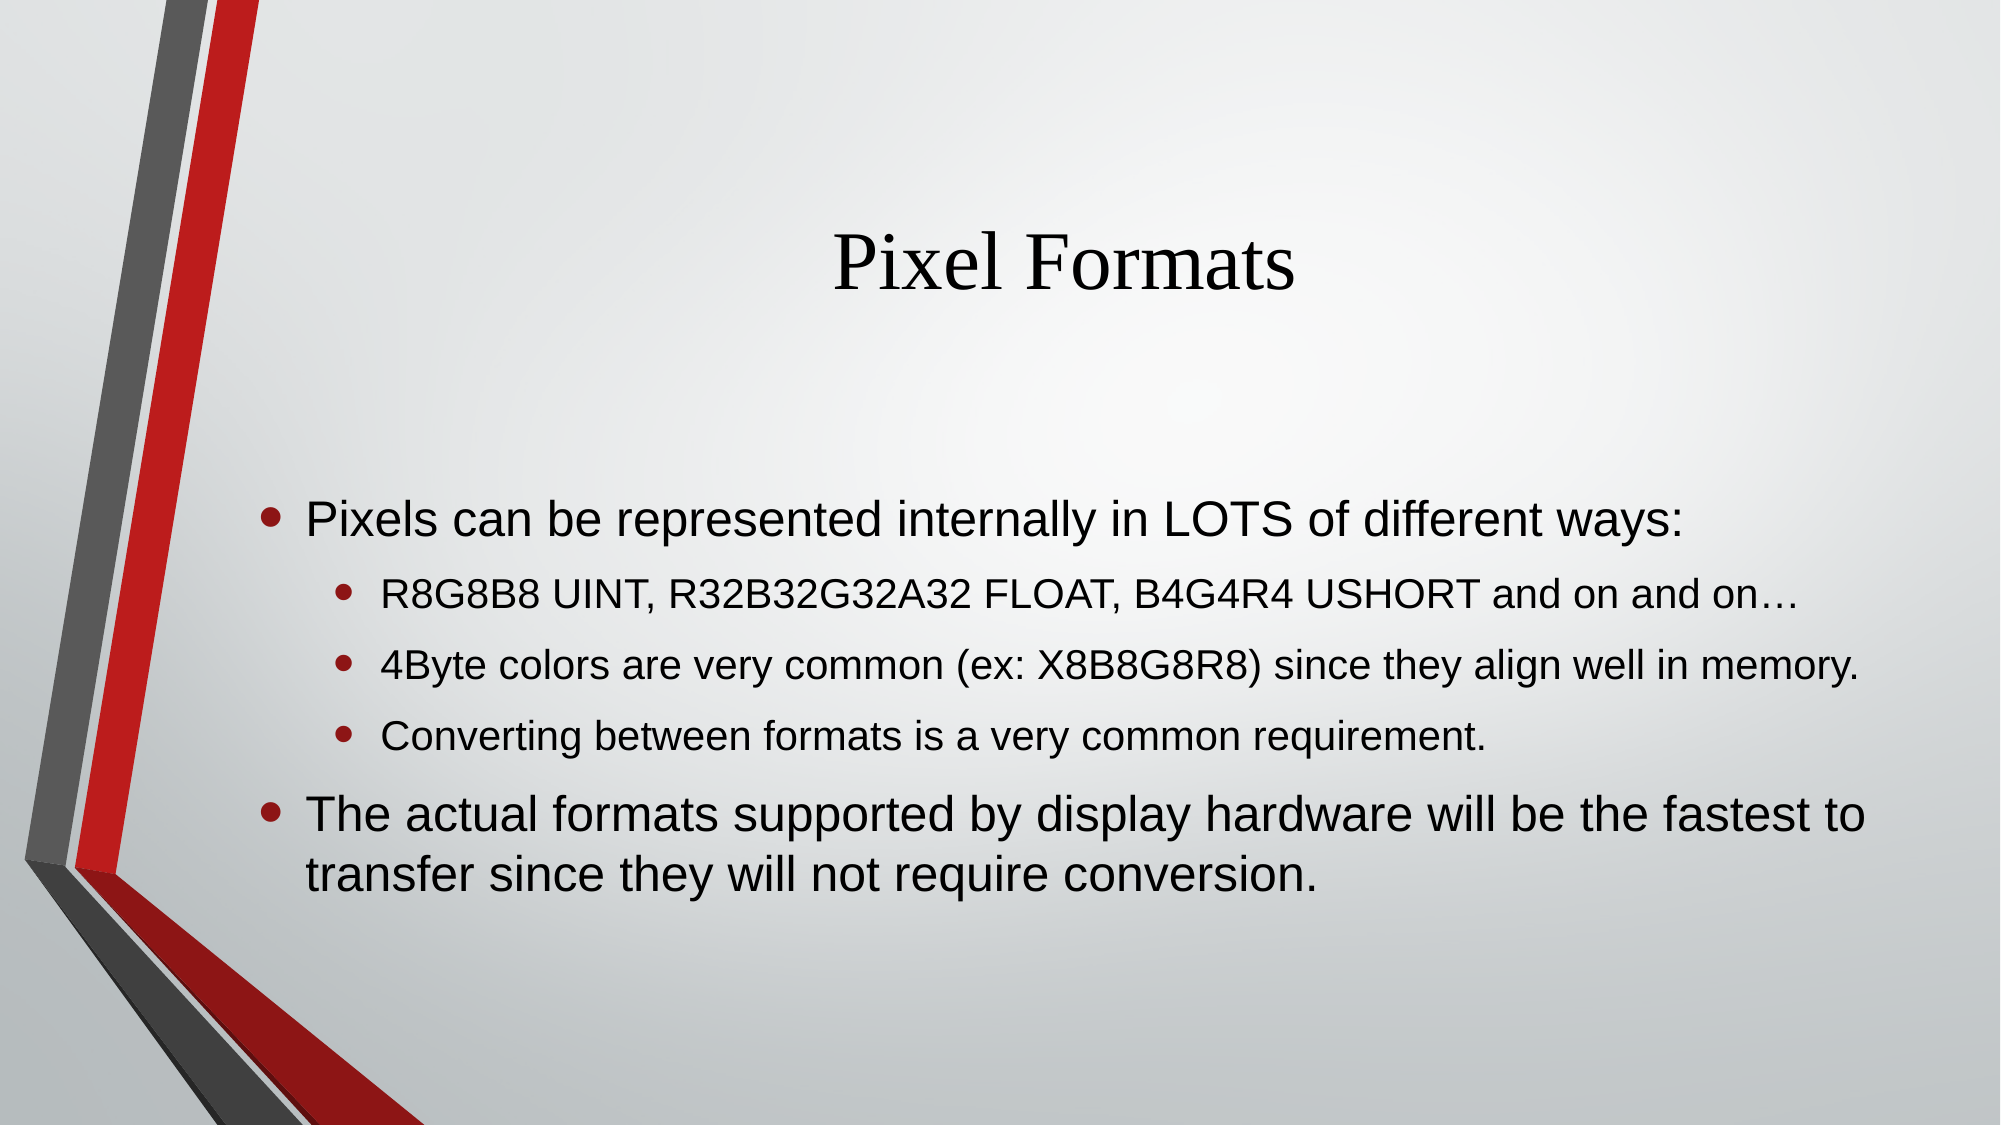

# Pixel Formats
Pixels can be represented internally in LOTS of different ways:
R8G8B8 UINT, R32B32G32A32 FLOAT, B4G4R4 USHORT and on and on…
4Byte colors are very common (ex: X8B8G8R8) since they align well in memory.
Converting between formats is a very common requirement.
The actual formats supported by display hardware will be the fastest to transfer since they will not require conversion.